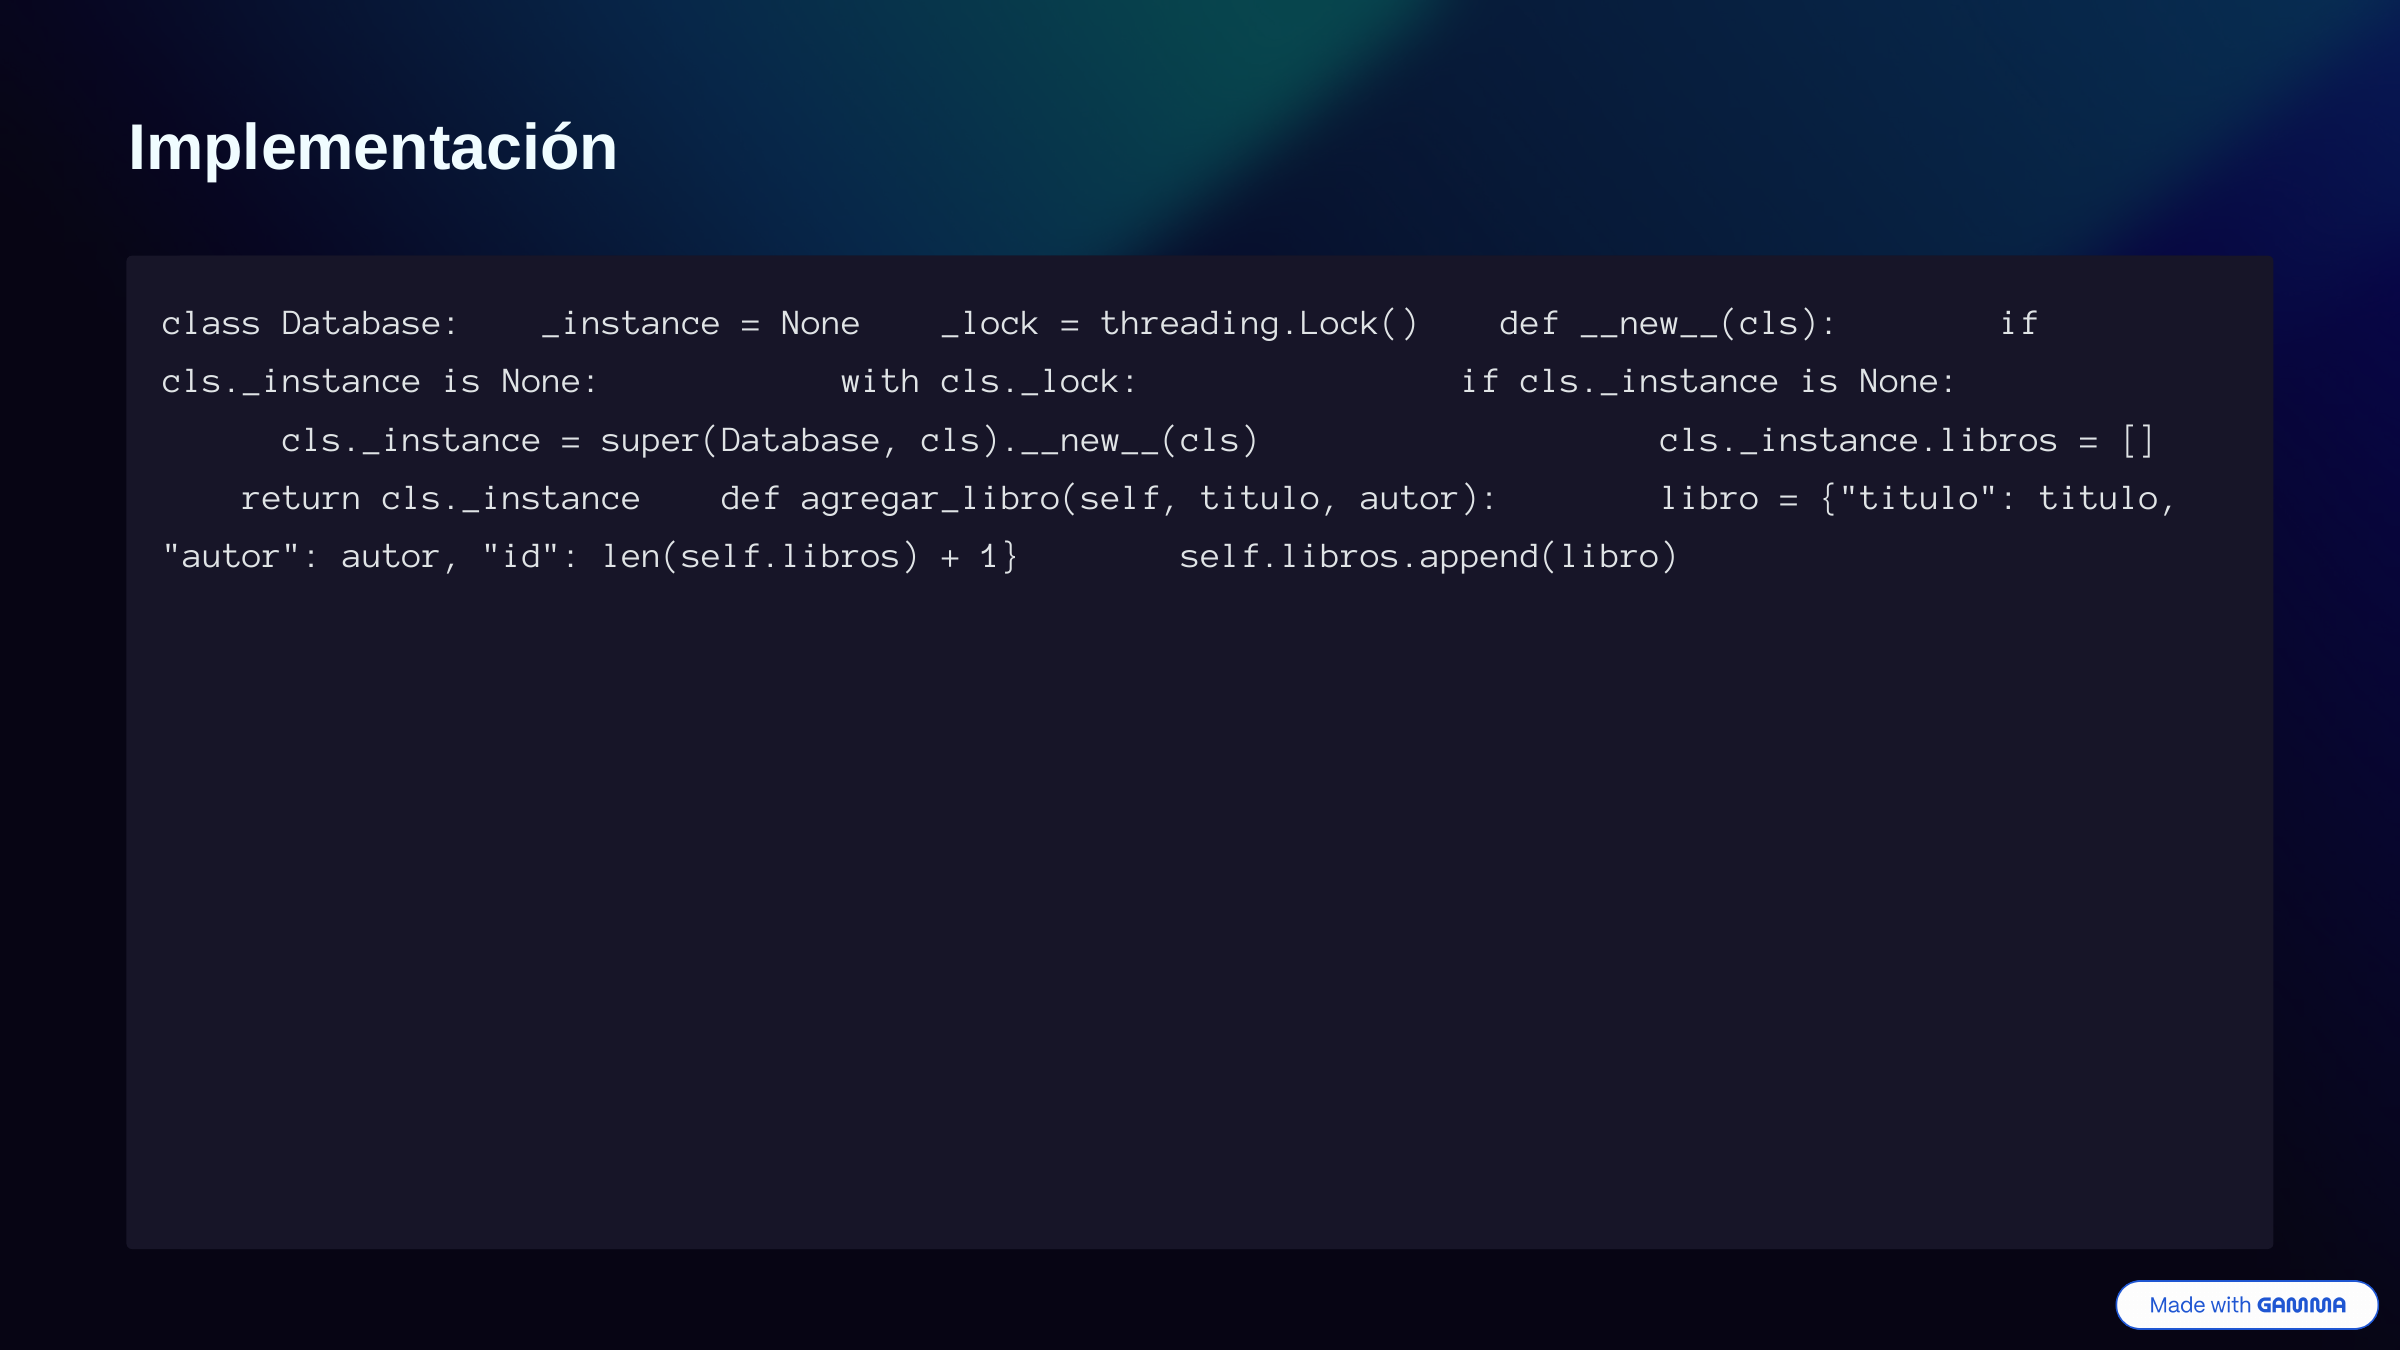

Implementación

class Database:    _instance = None    _lock = threading.Lock()    def __new__(cls):        if cls._instance is None:            with cls._lock:                if cls._instance is None:                    cls._instance = super(Database, cls).__new__(cls)                    cls._instance.libros = []        return cls._instance    def agregar_libro(self, titulo, autor):        libro = {"titulo": titulo, "autor": autor, "id": len(self.libros) + 1}        self.libros.append(libro)